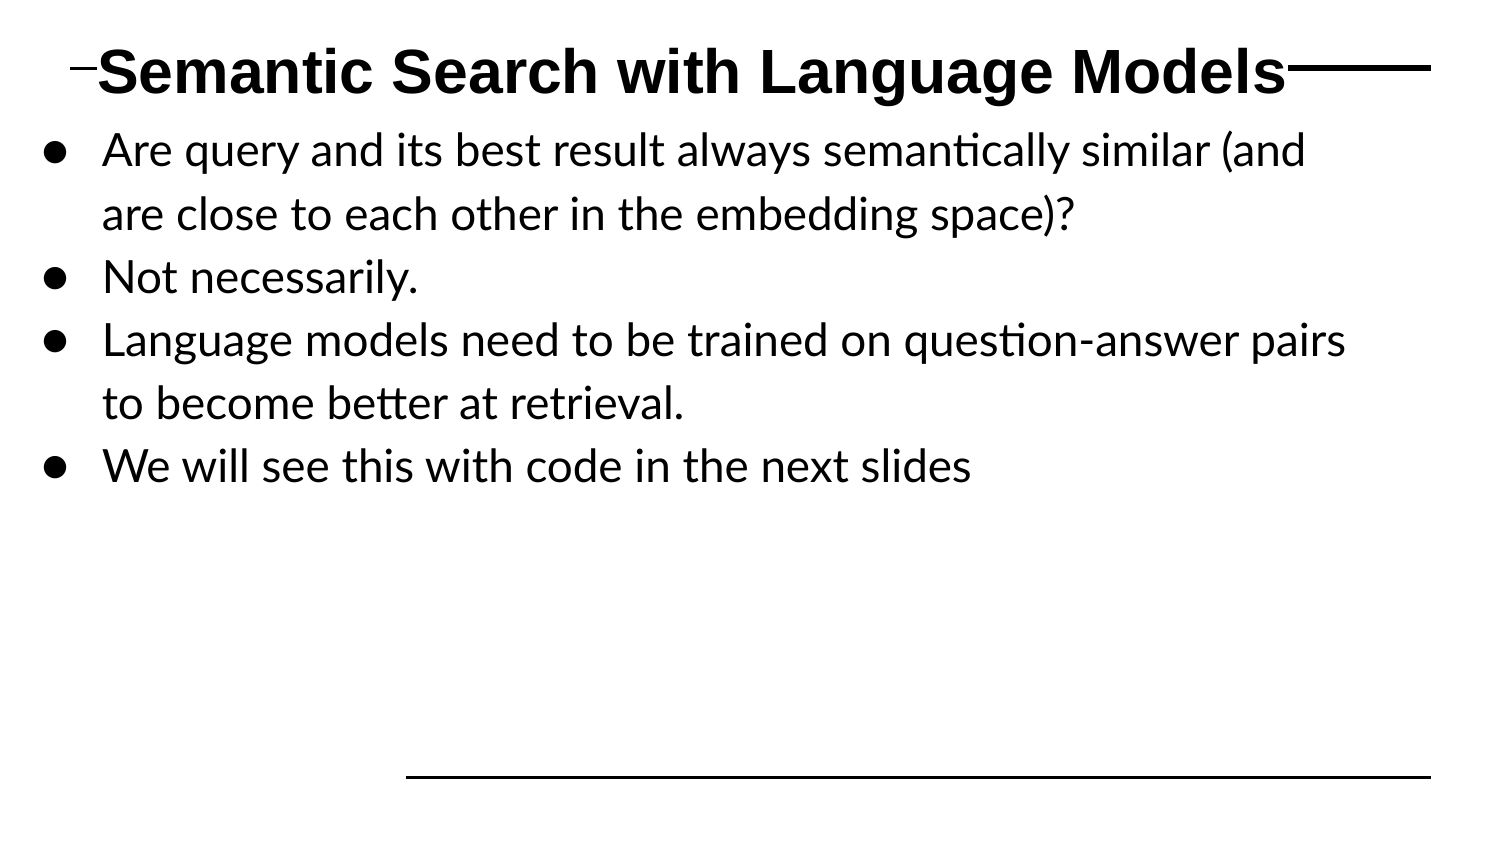

# Semantic Search with Language Models
Are query and its best result always semantically similar (and are close to each other in the embedding space)?
Not necessarily.
Language models need to be trained on question-answer pairs to become better at retrieval.
We will see this with code in the next slides